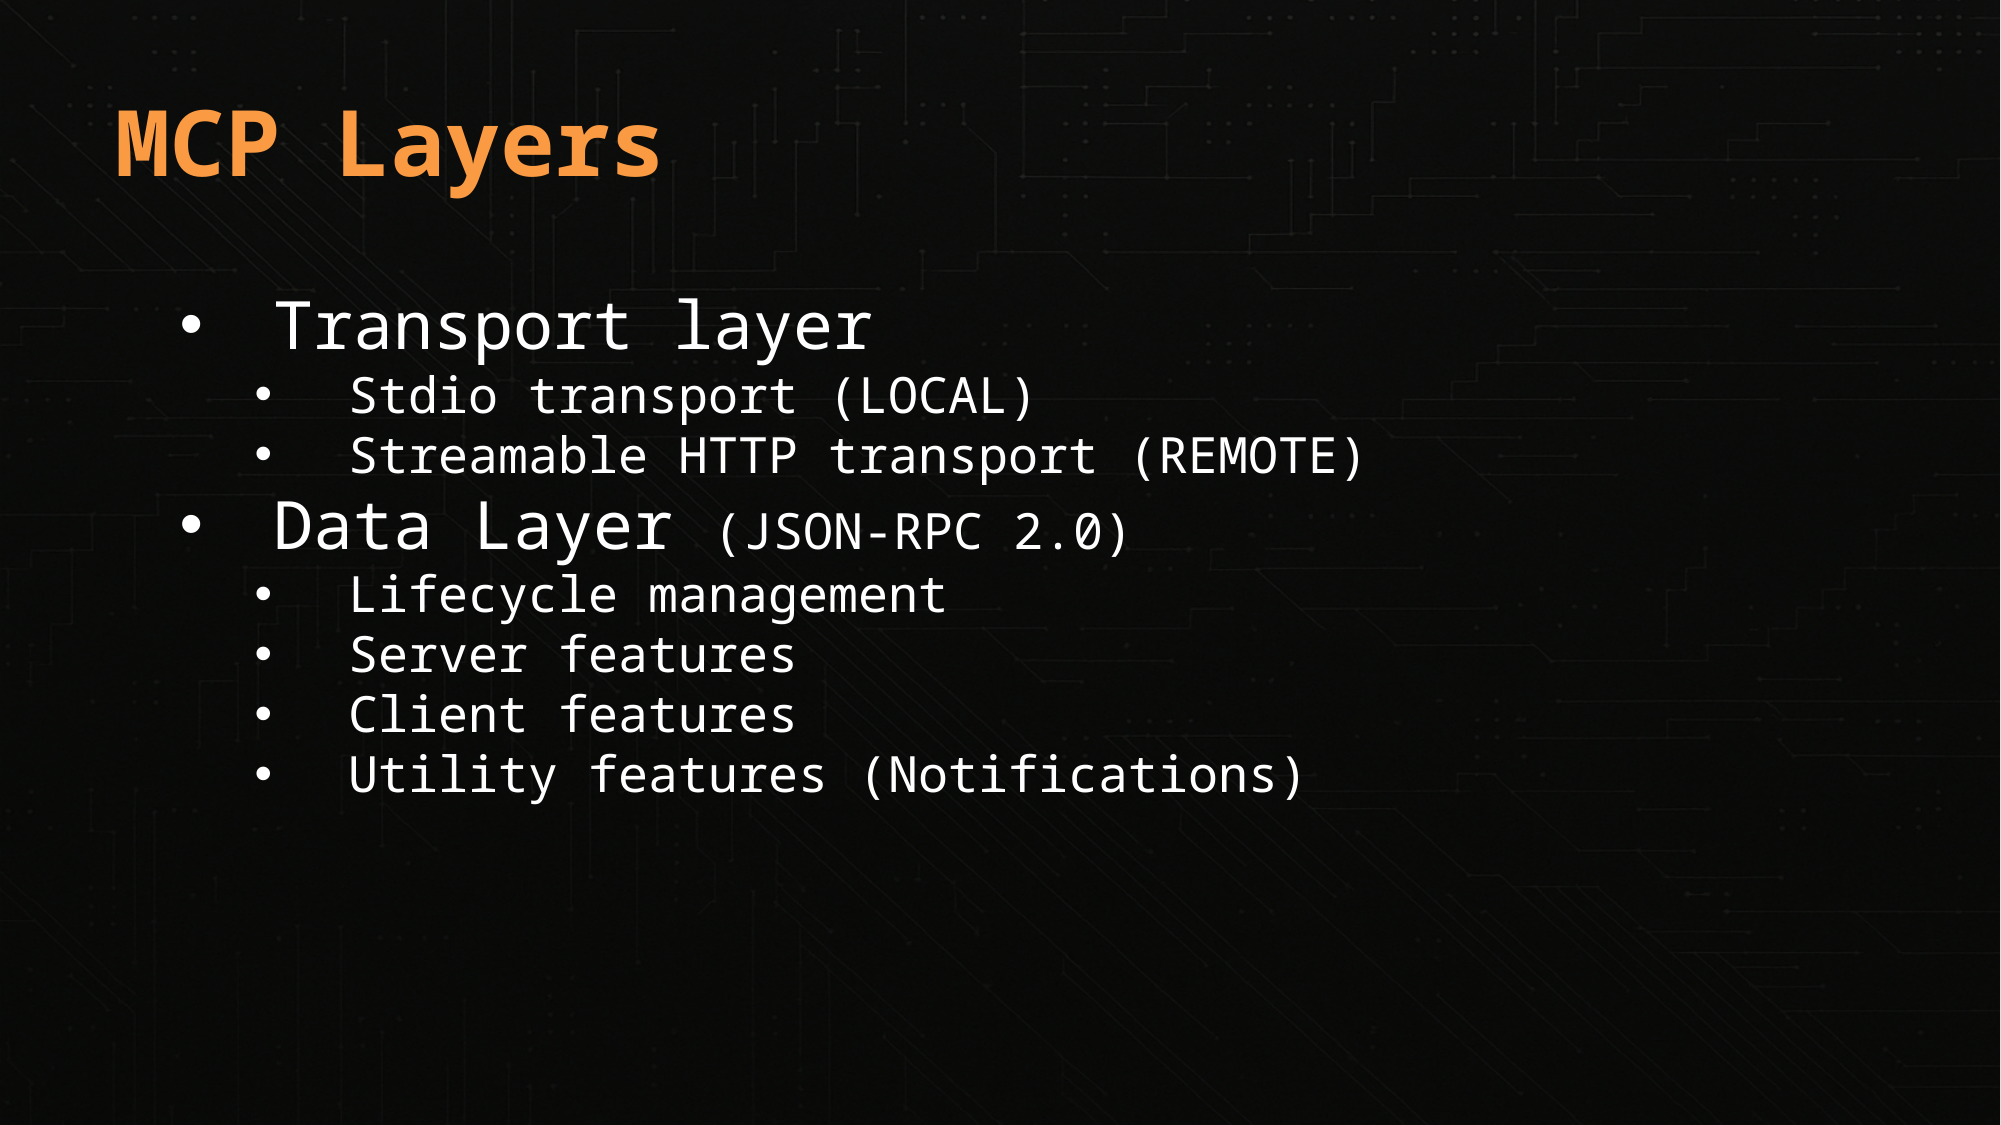

# MCP Layers
Transport layer
Stdio transport (LOCAL)
Streamable HTTP transport (REMOTE)
Data Layer (JSON-RPC 2.0)
Lifecycle management
Server features
Client features
Utility features (Notifications)